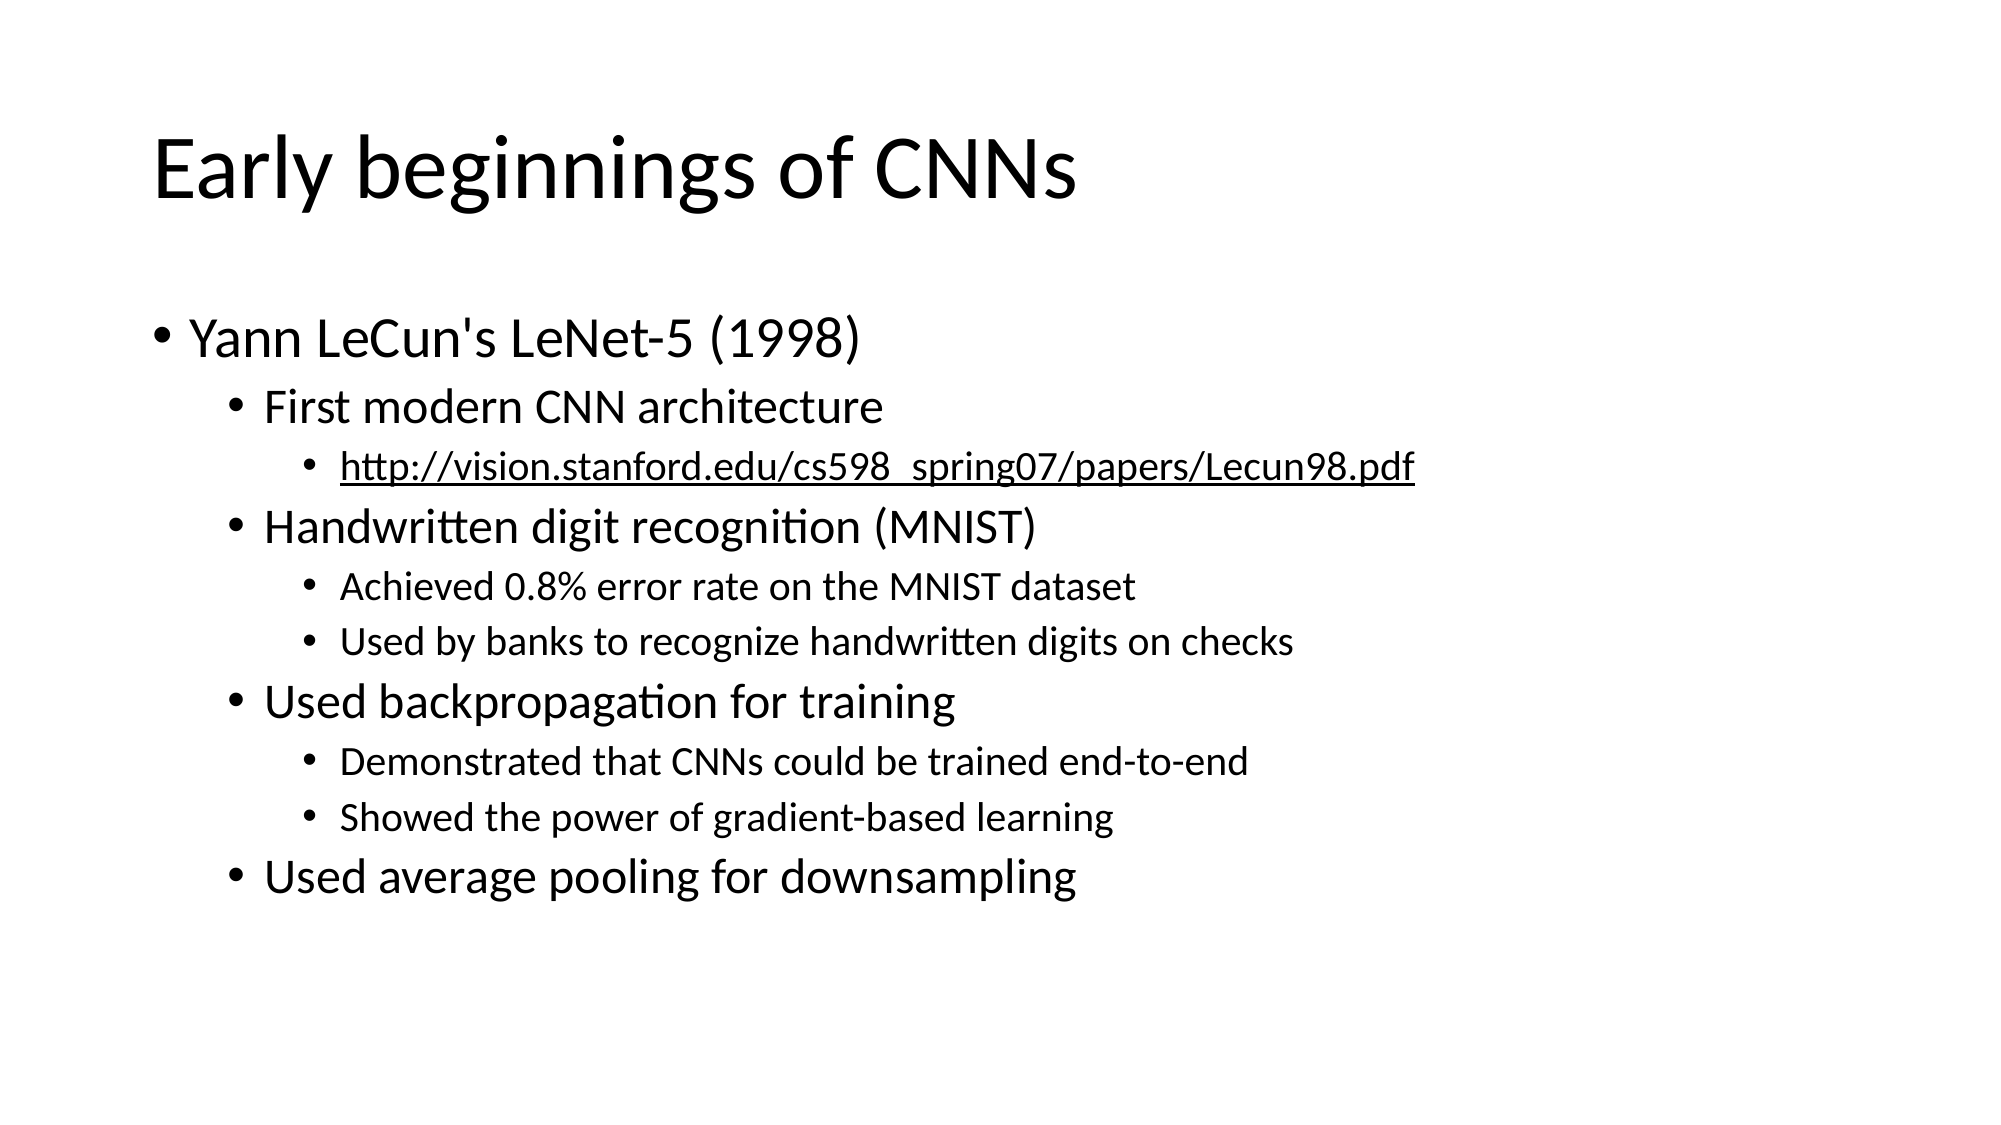

# Early beginnings of CNNs
Yann LeCun's LeNet-5 (1998)
First modern CNN architecture
http://vision.stanford.edu/cs598_spring07/papers/Lecun98.pdf
Handwritten digit recognition (MNIST)
Achieved 0.8% error rate on the MNIST dataset
Used by banks to recognize handwritten digits on checks
Used backpropagation for training
Demonstrated that CNNs could be trained end-to-end
Showed the power of gradient-based learning
Used average pooling for downsampling